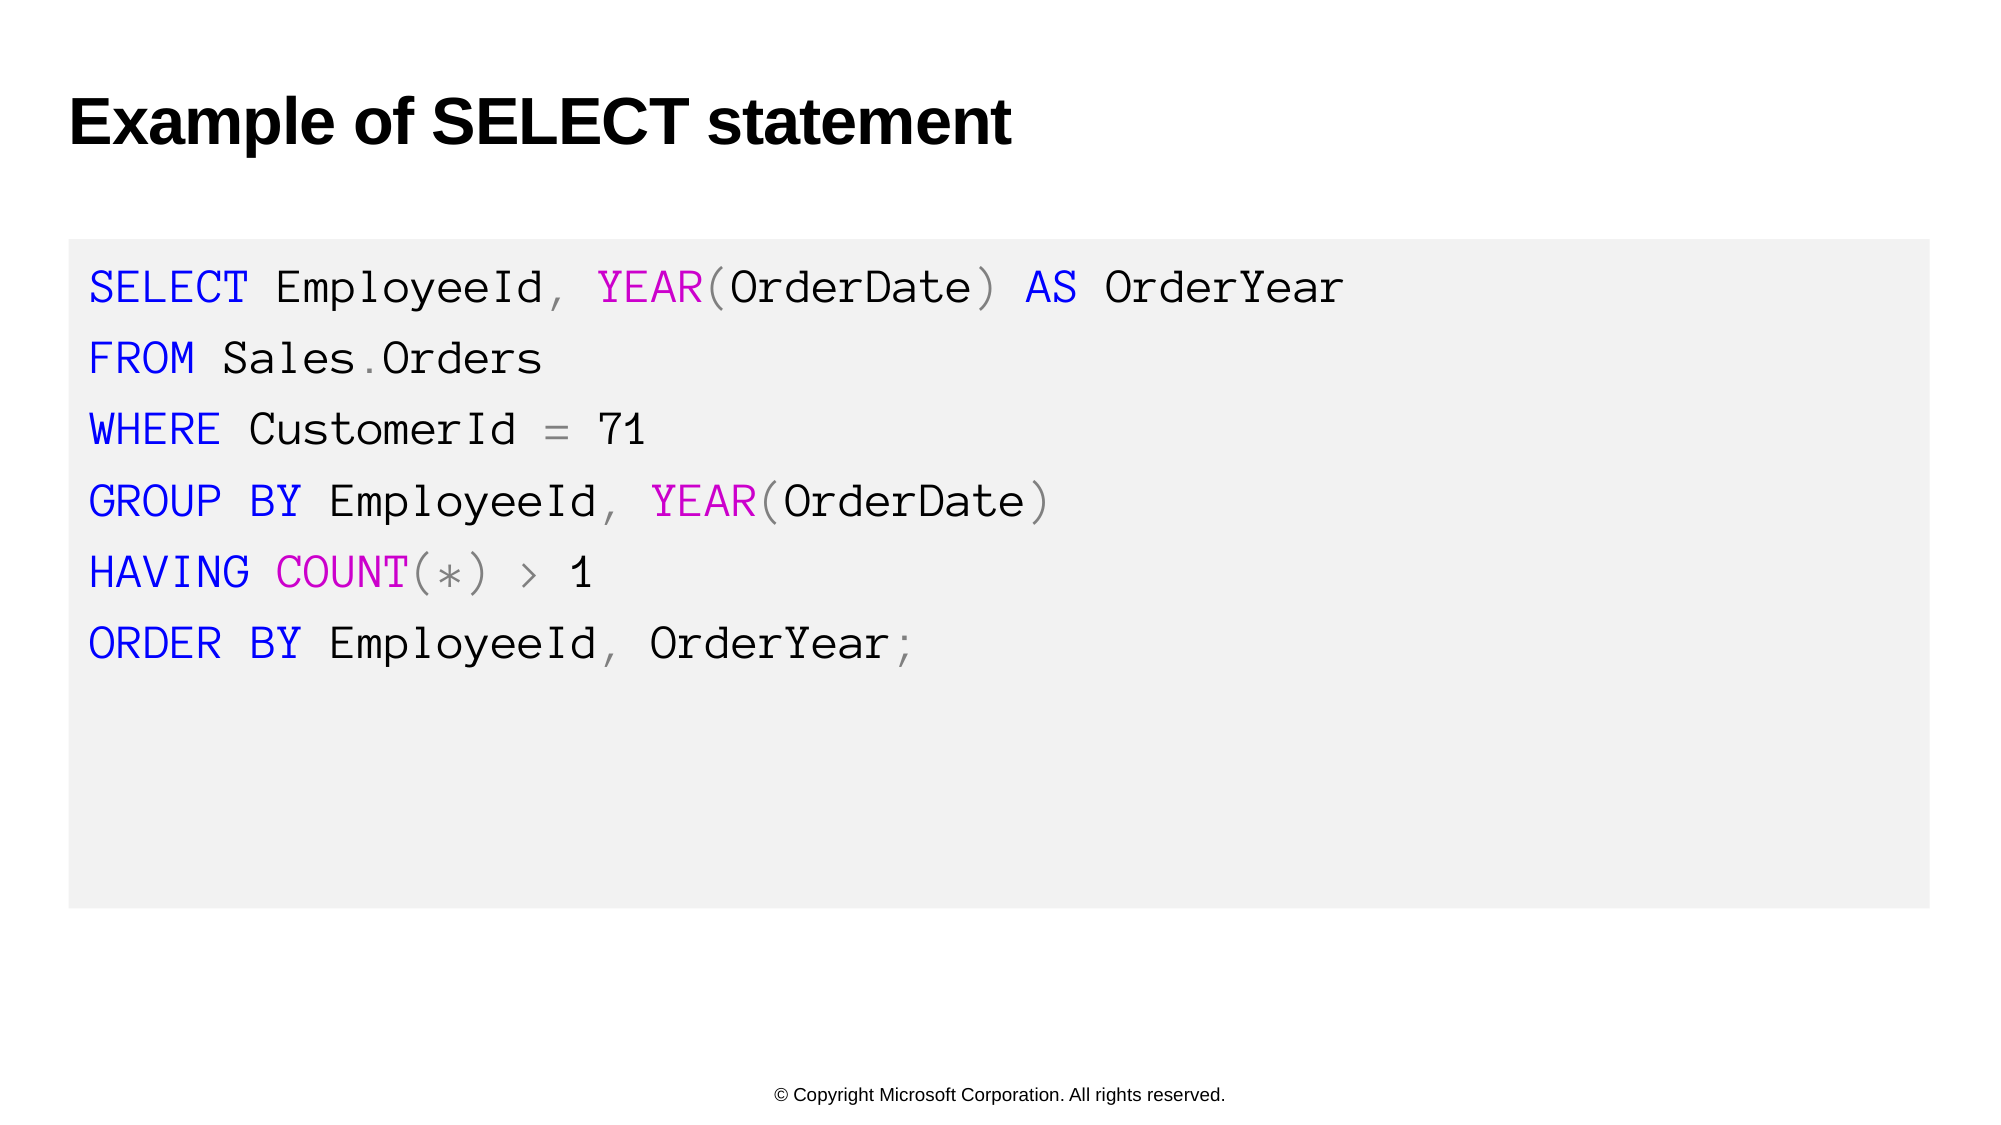

# Example of SELECT statement
SELECT EmployeeId, YEAR(OrderDate) AS OrderYear
FROM Sales.Orders
WHERE CustomerId = 71
GROUP BY EmployeeId, YEAR(OrderDate)
HAVING COUNT(*) > 1
ORDER BY EmployeeId, OrderYear;